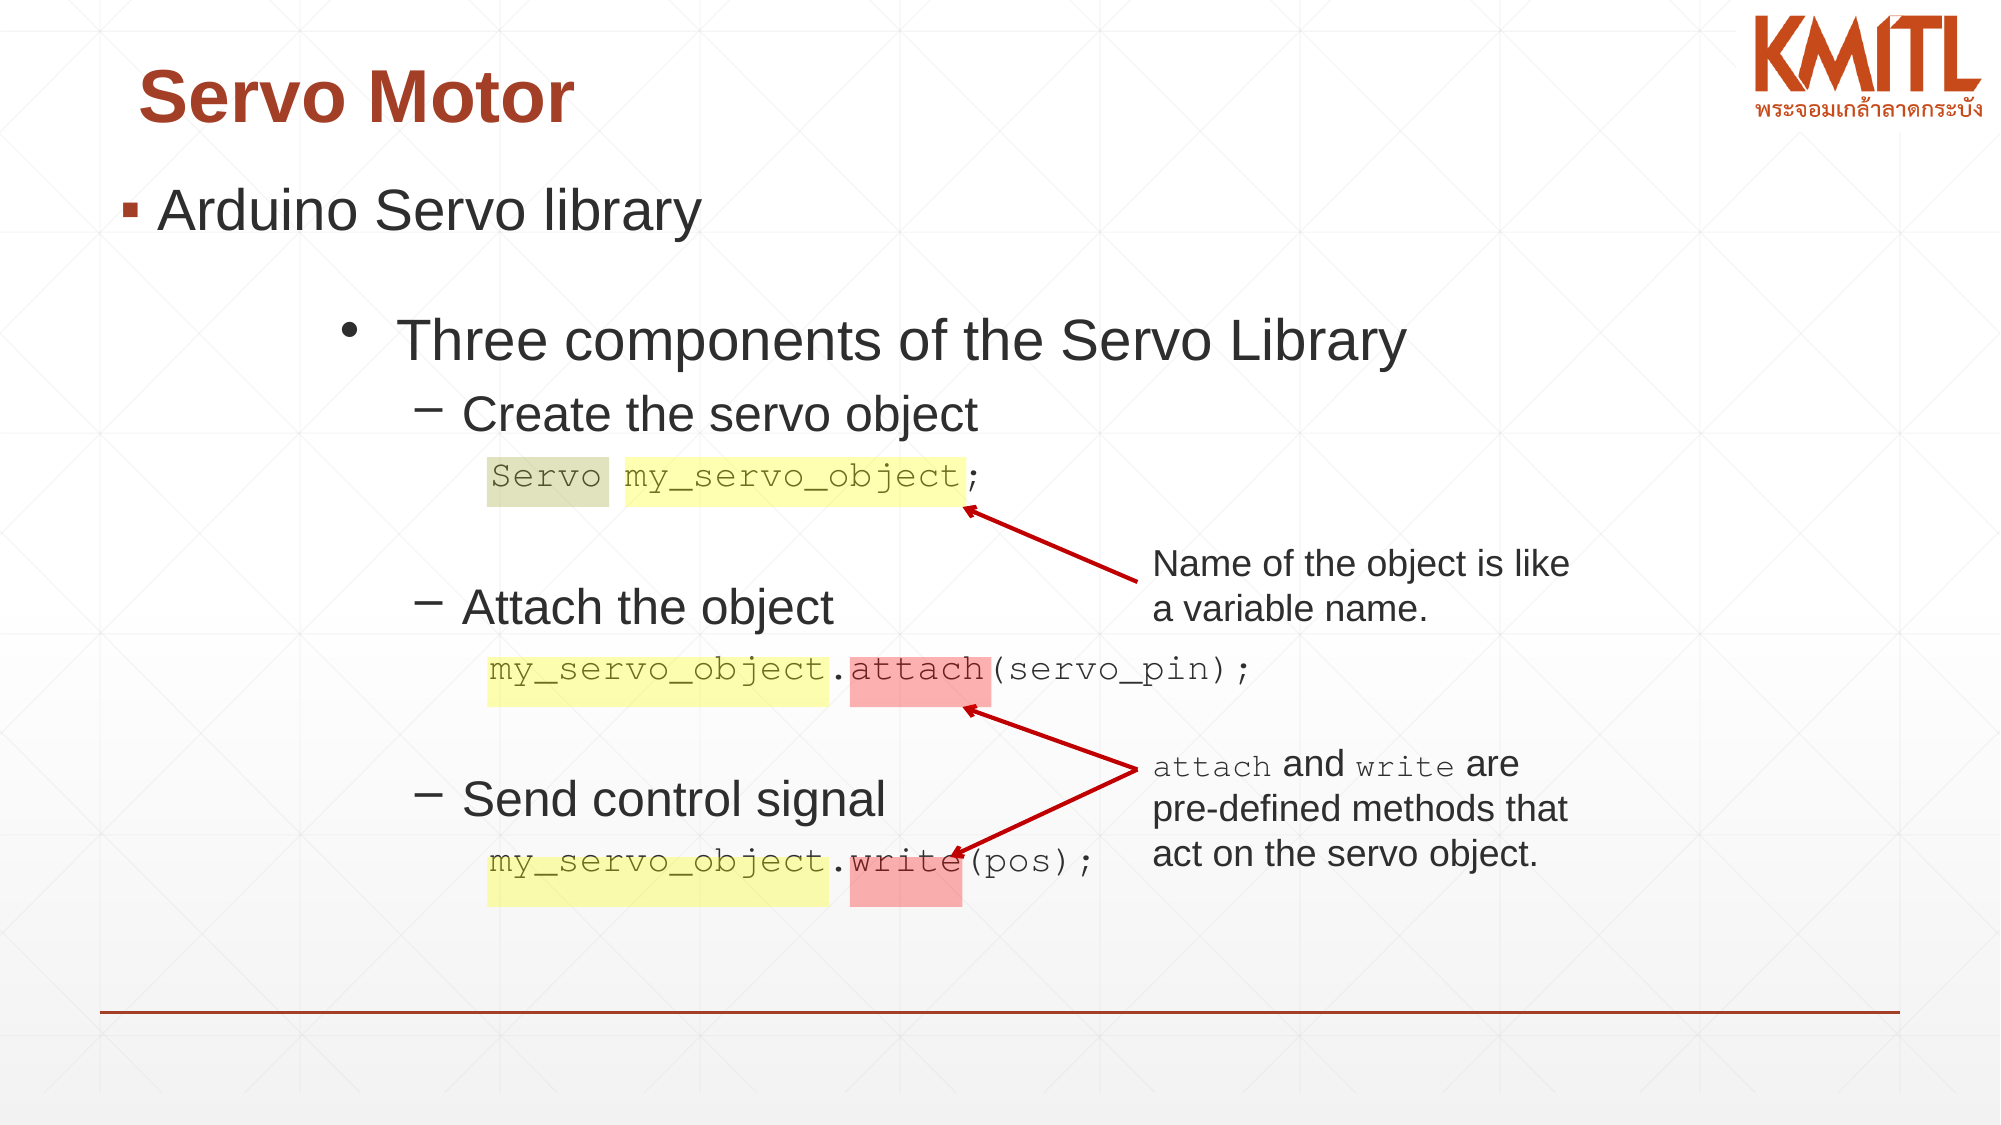

# Servo Motor
Arduino Servo library
Three components of the Servo Library
Create the servo object
Servo my_servo_object;

Attach the object
my_servo_object.attach(servo_pin);

Send control signal
my_servo_object.write(pos);

Name of the object is like a variable name.

attach and write are pre-defined methods that act on the servo object.